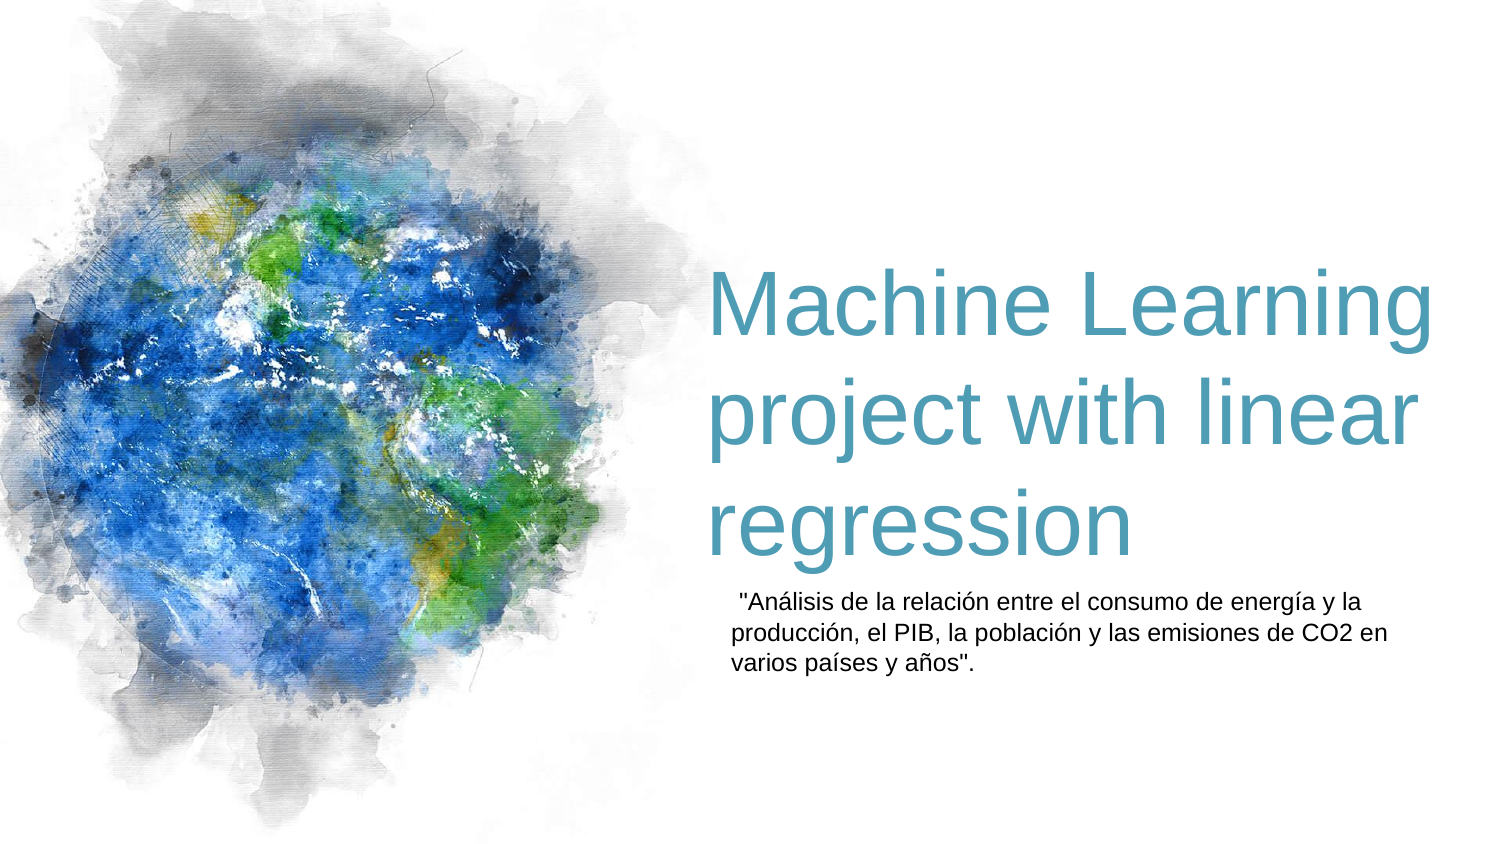

# Machine Learning project with linear regression
 "Análisis de la relación entre el consumo de energía y la producción, el PIB, la población y las emisiones de CO2 en varios países y años".